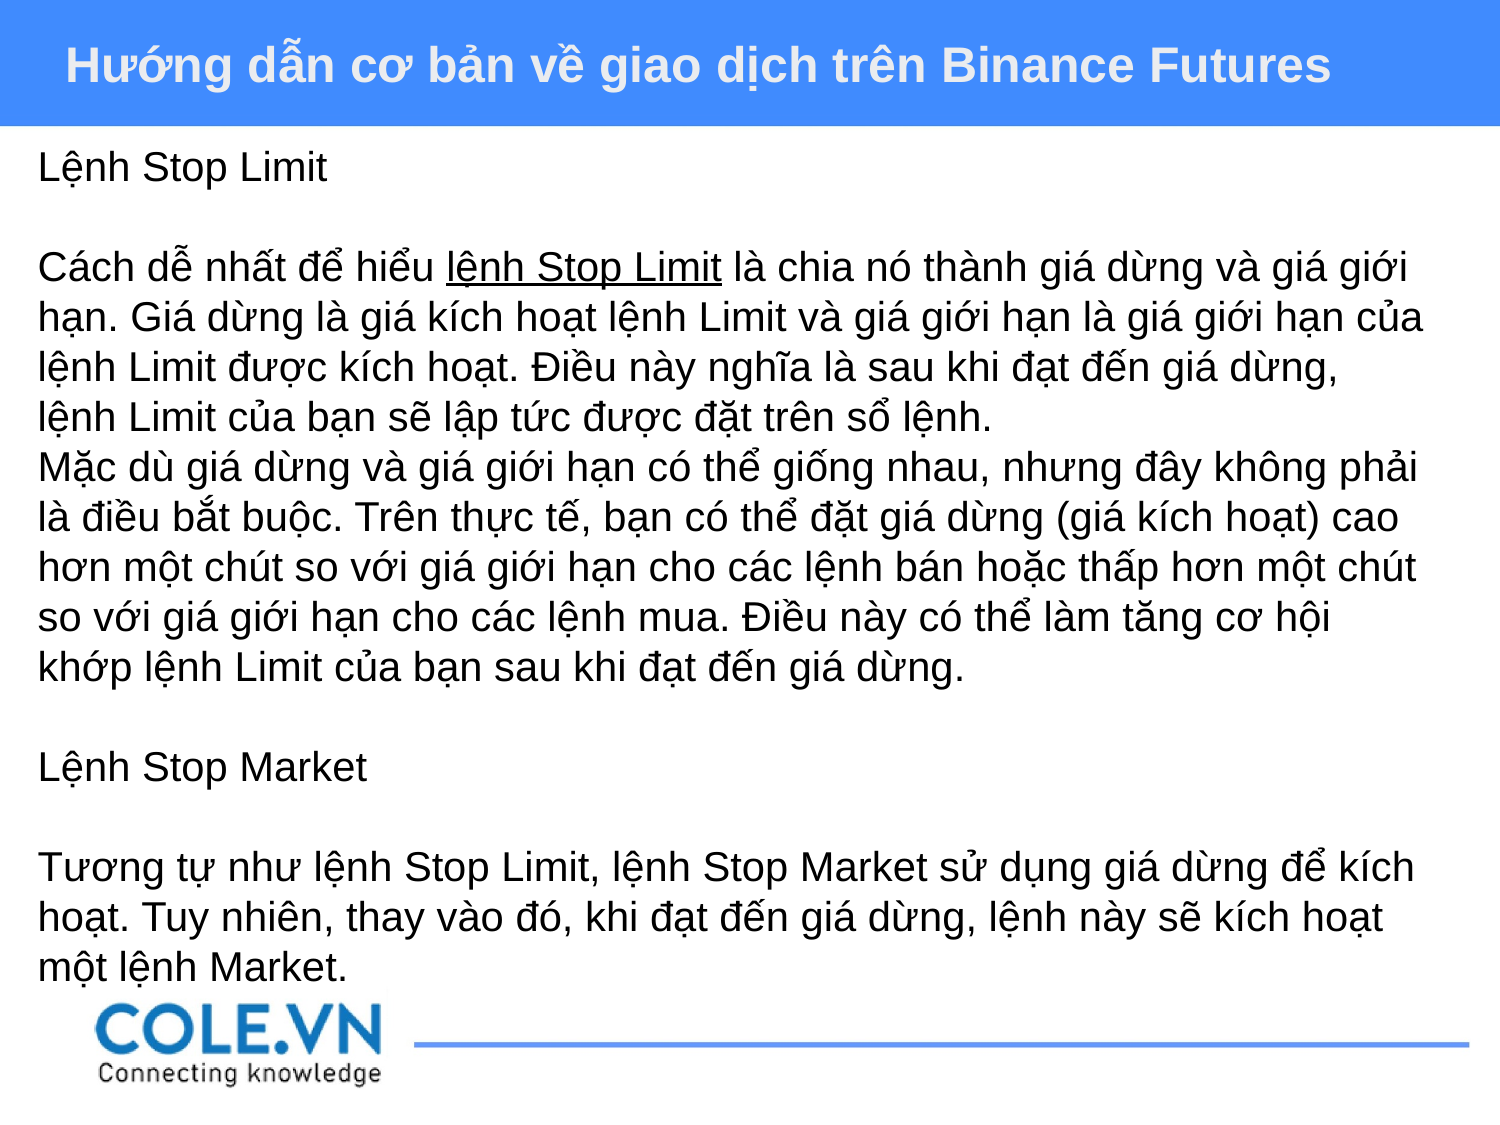

Hướng dẫn cơ bản về giao dịch trên Binance Futures
Lệnh Stop Limit

Cách dễ nhất để hiểu lệnh Stop Limit là chia nó thành giá dừng và giá giới hạn. Giá dừng là giá kích hoạt lệnh Limit và giá giới hạn là giá giới hạn của lệnh Limit được kích hoạt. Điều này nghĩa là sau khi đạt đến giá dừng, lệnh Limit của bạn sẽ lập tức được đặt trên sổ lệnh.
Mặc dù giá dừng và giá giới hạn có thể giống nhau, nhưng đây không phải là điều bắt buộc. Trên thực tế, bạn có thể đặt giá dừng (giá kích hoạt) cao hơn một chút so với giá giới hạn cho các lệnh bán hoặc thấp hơn một chút so với giá giới hạn cho các lệnh mua. Điều này có thể làm tăng cơ hội khớp lệnh Limit của bạn sau khi đạt đến giá dừng.

Lệnh Stop Market

Tương tự như lệnh Stop Limit, lệnh Stop Market sử dụng giá dừng để kích hoạt. Tuy nhiên, thay vào đó, khi đạt đến giá dừng, lệnh này sẽ kích hoạt một lệnh Market.